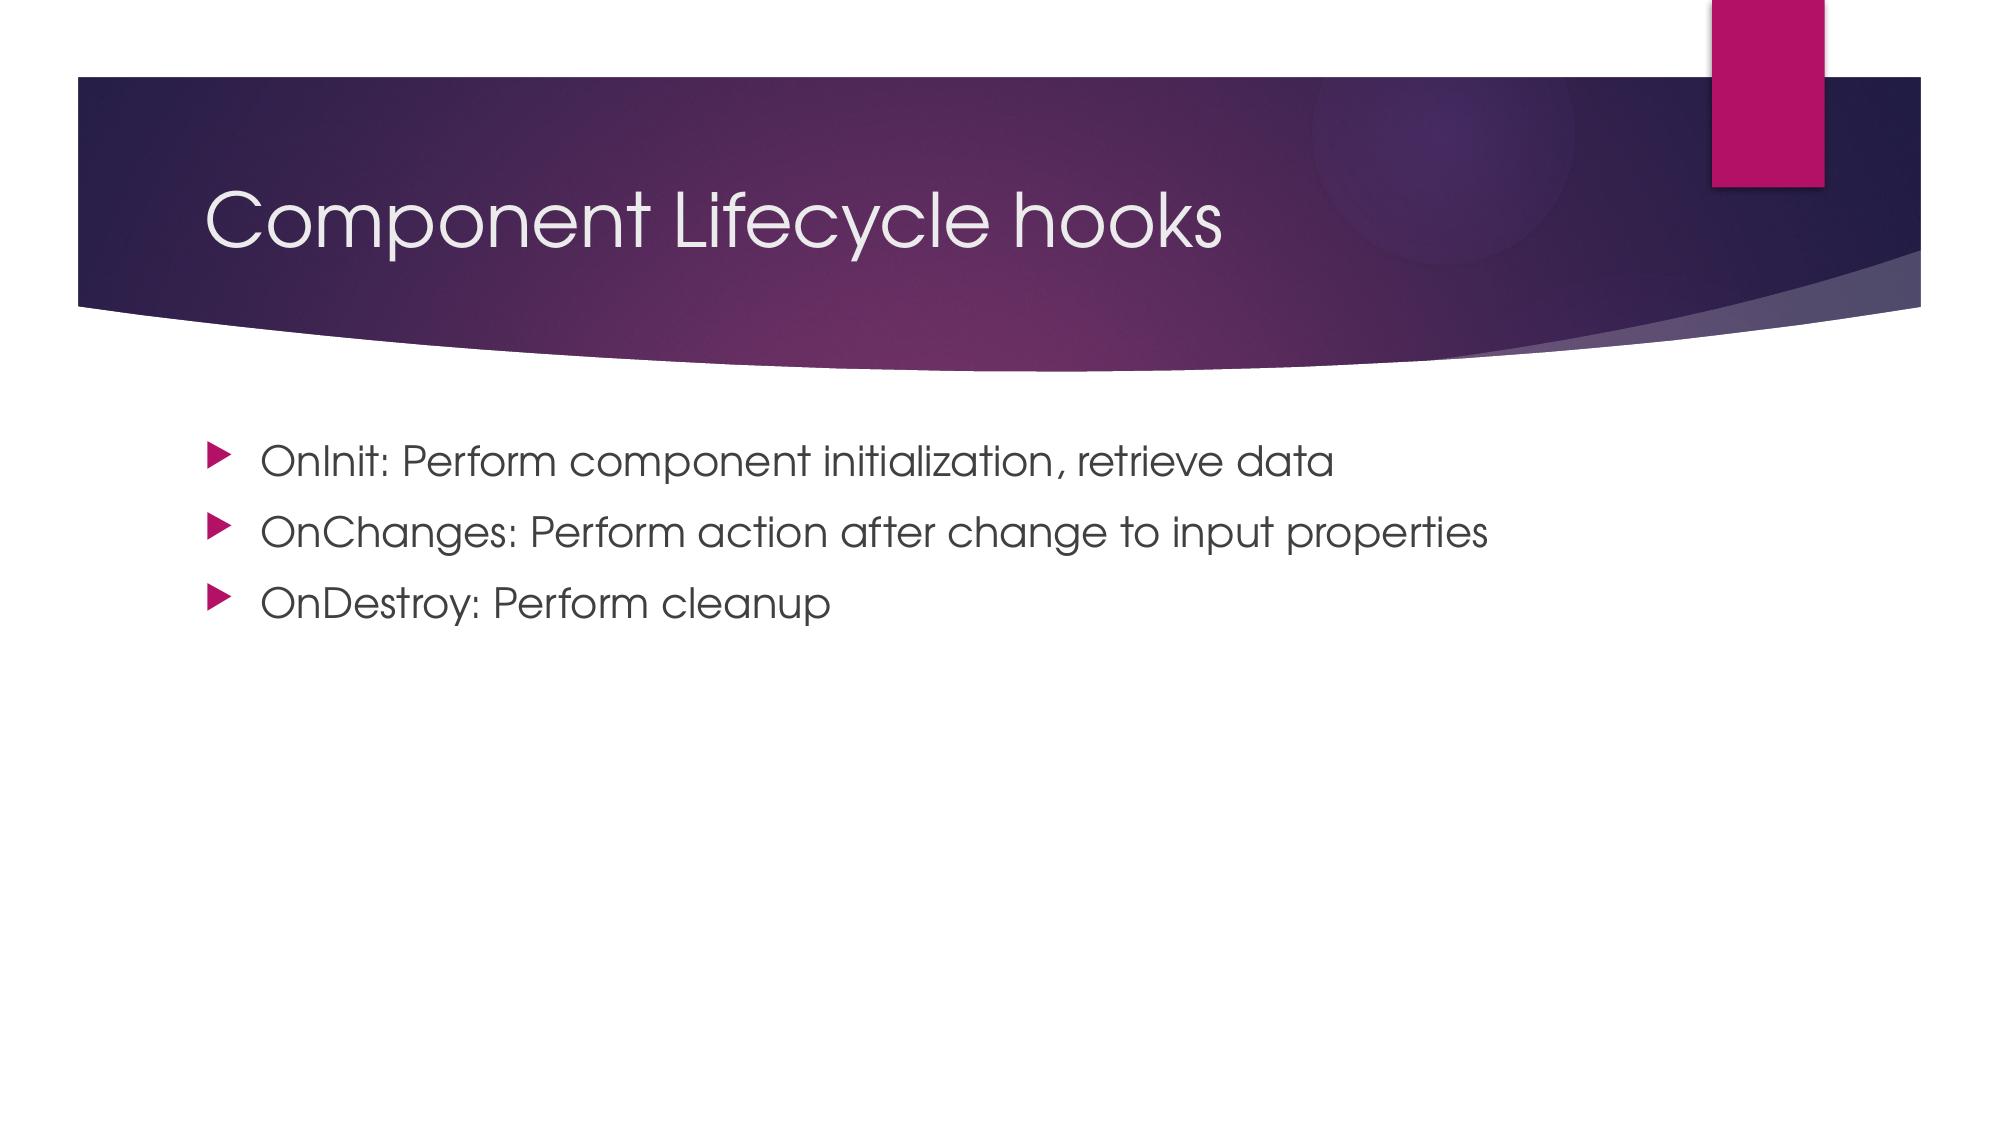

# Component Lifecycle hooks
OnInit: Perform component initialization, retrieve data
OnChanges: Perform action after change to input properties
OnDestroy: Perform cleanup